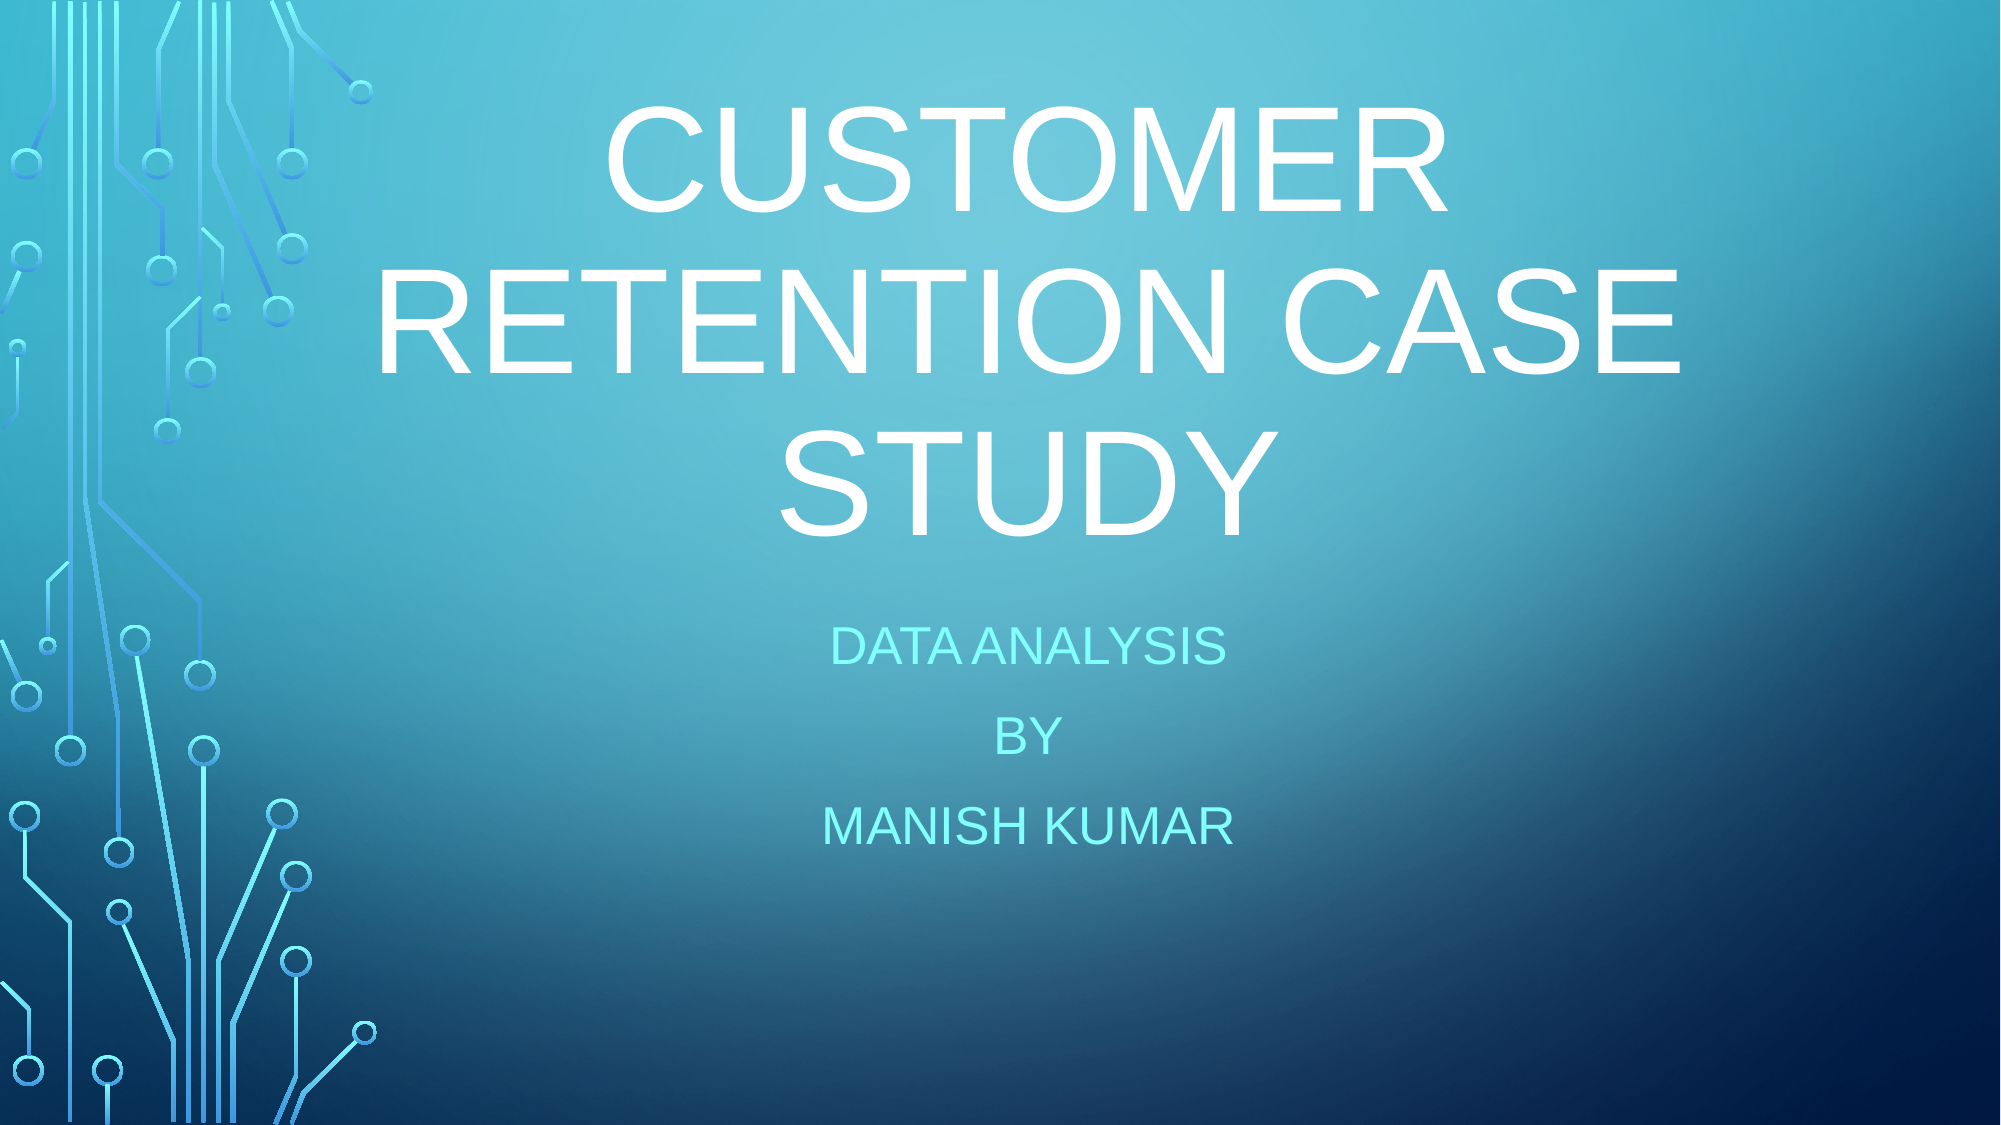

# CUSTOMER RETENTION CASE STUDY
Data analysis
by
MANISH KUMAR